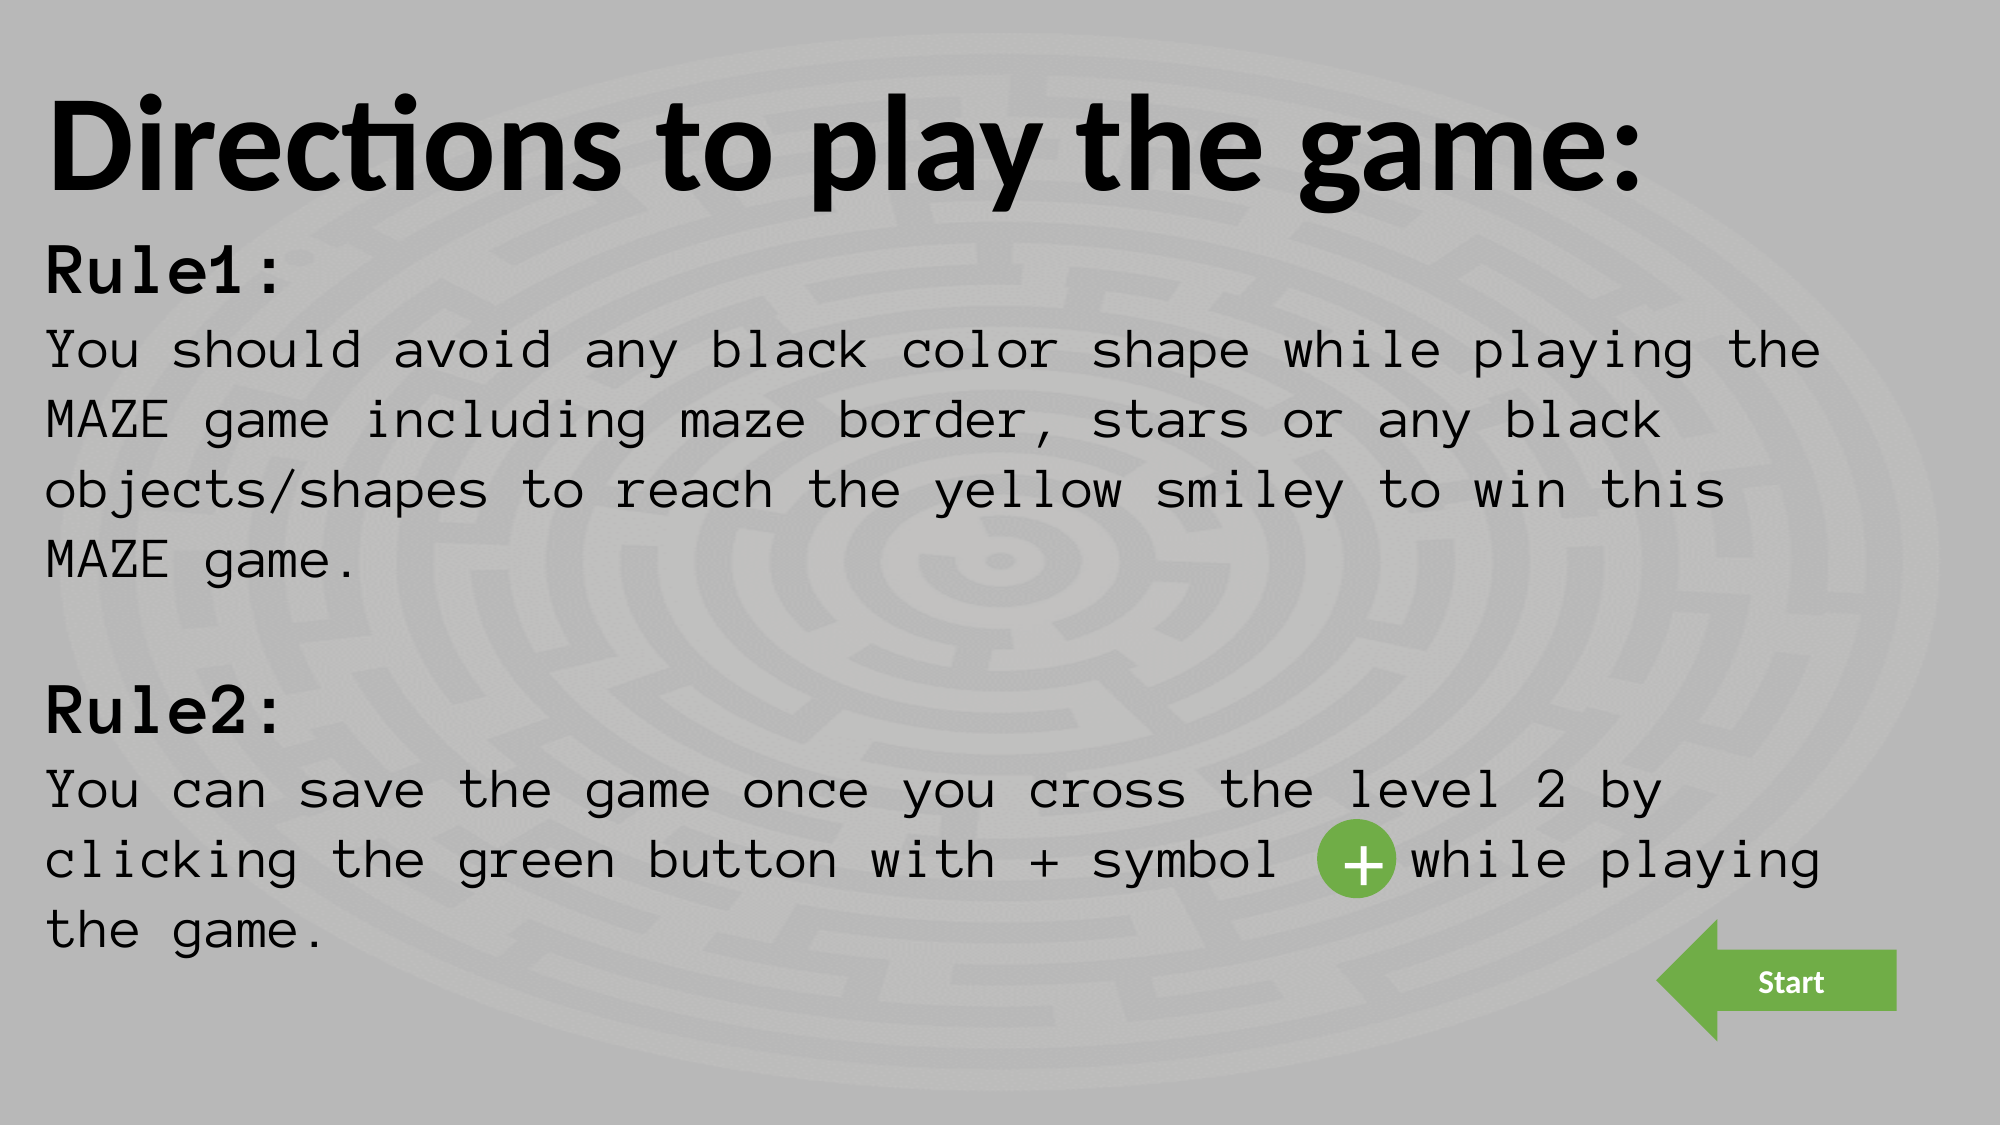

Directions to play the game:
Rule1:
You should avoid any black color shape while playing the MAZE game including maze border, stars or any black objects/shapes to reach the yellow smiley to win this MAZE game.

Rule2:
You can save the game once you cross the level 2 by clicking the green button with + symbol    while playing the game.
+
Start